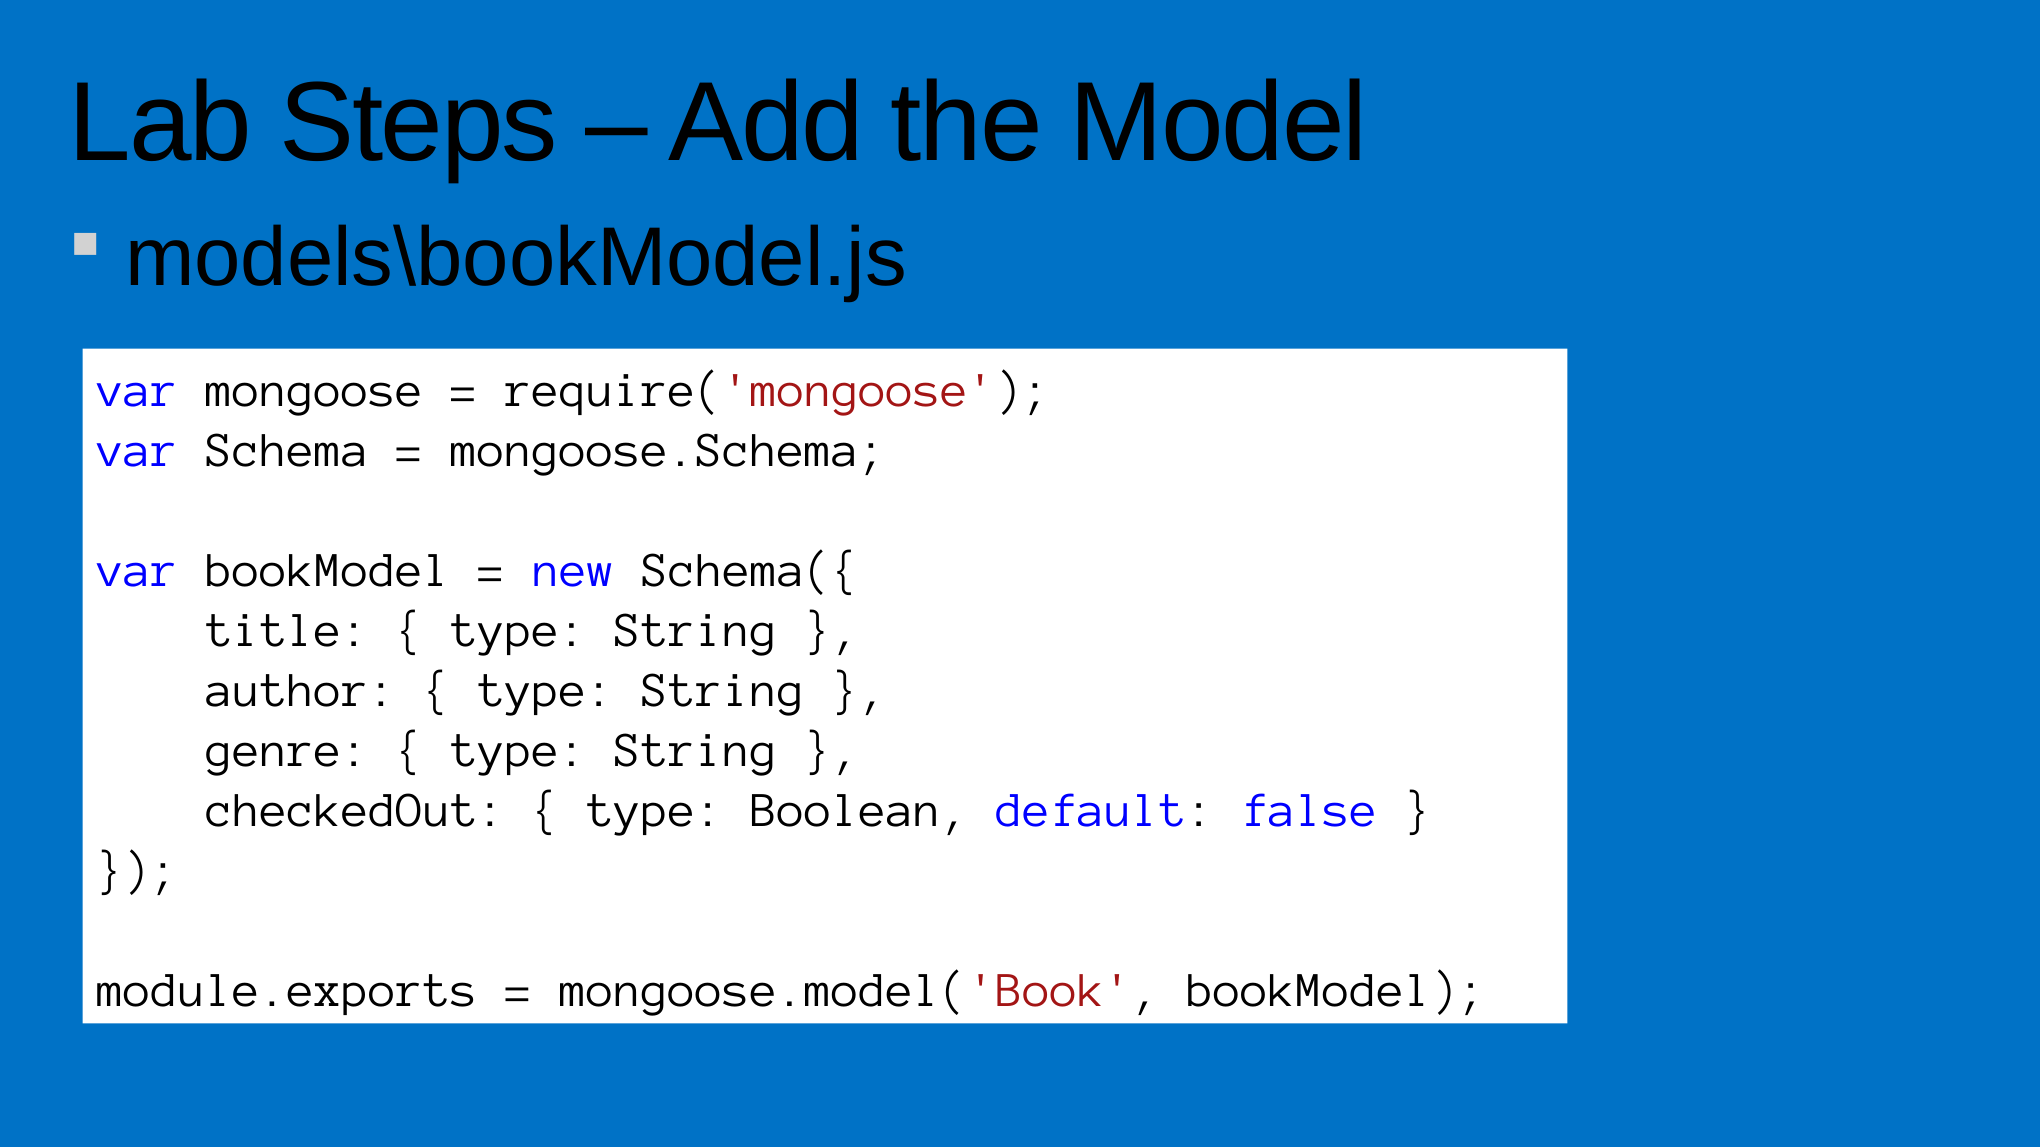

# Lab Steps – Add the Model
models\bookModel.js
var mongoose = require('mongoose');
var Schema = mongoose.Schema;

var bookModel = new Schema({
    title: { type: String },
    author: { type: String },
    genre: { type: String },
    checkedOut: { type: Boolean, default: false }
});

module.exports = mongoose.model('Book', bookModel);